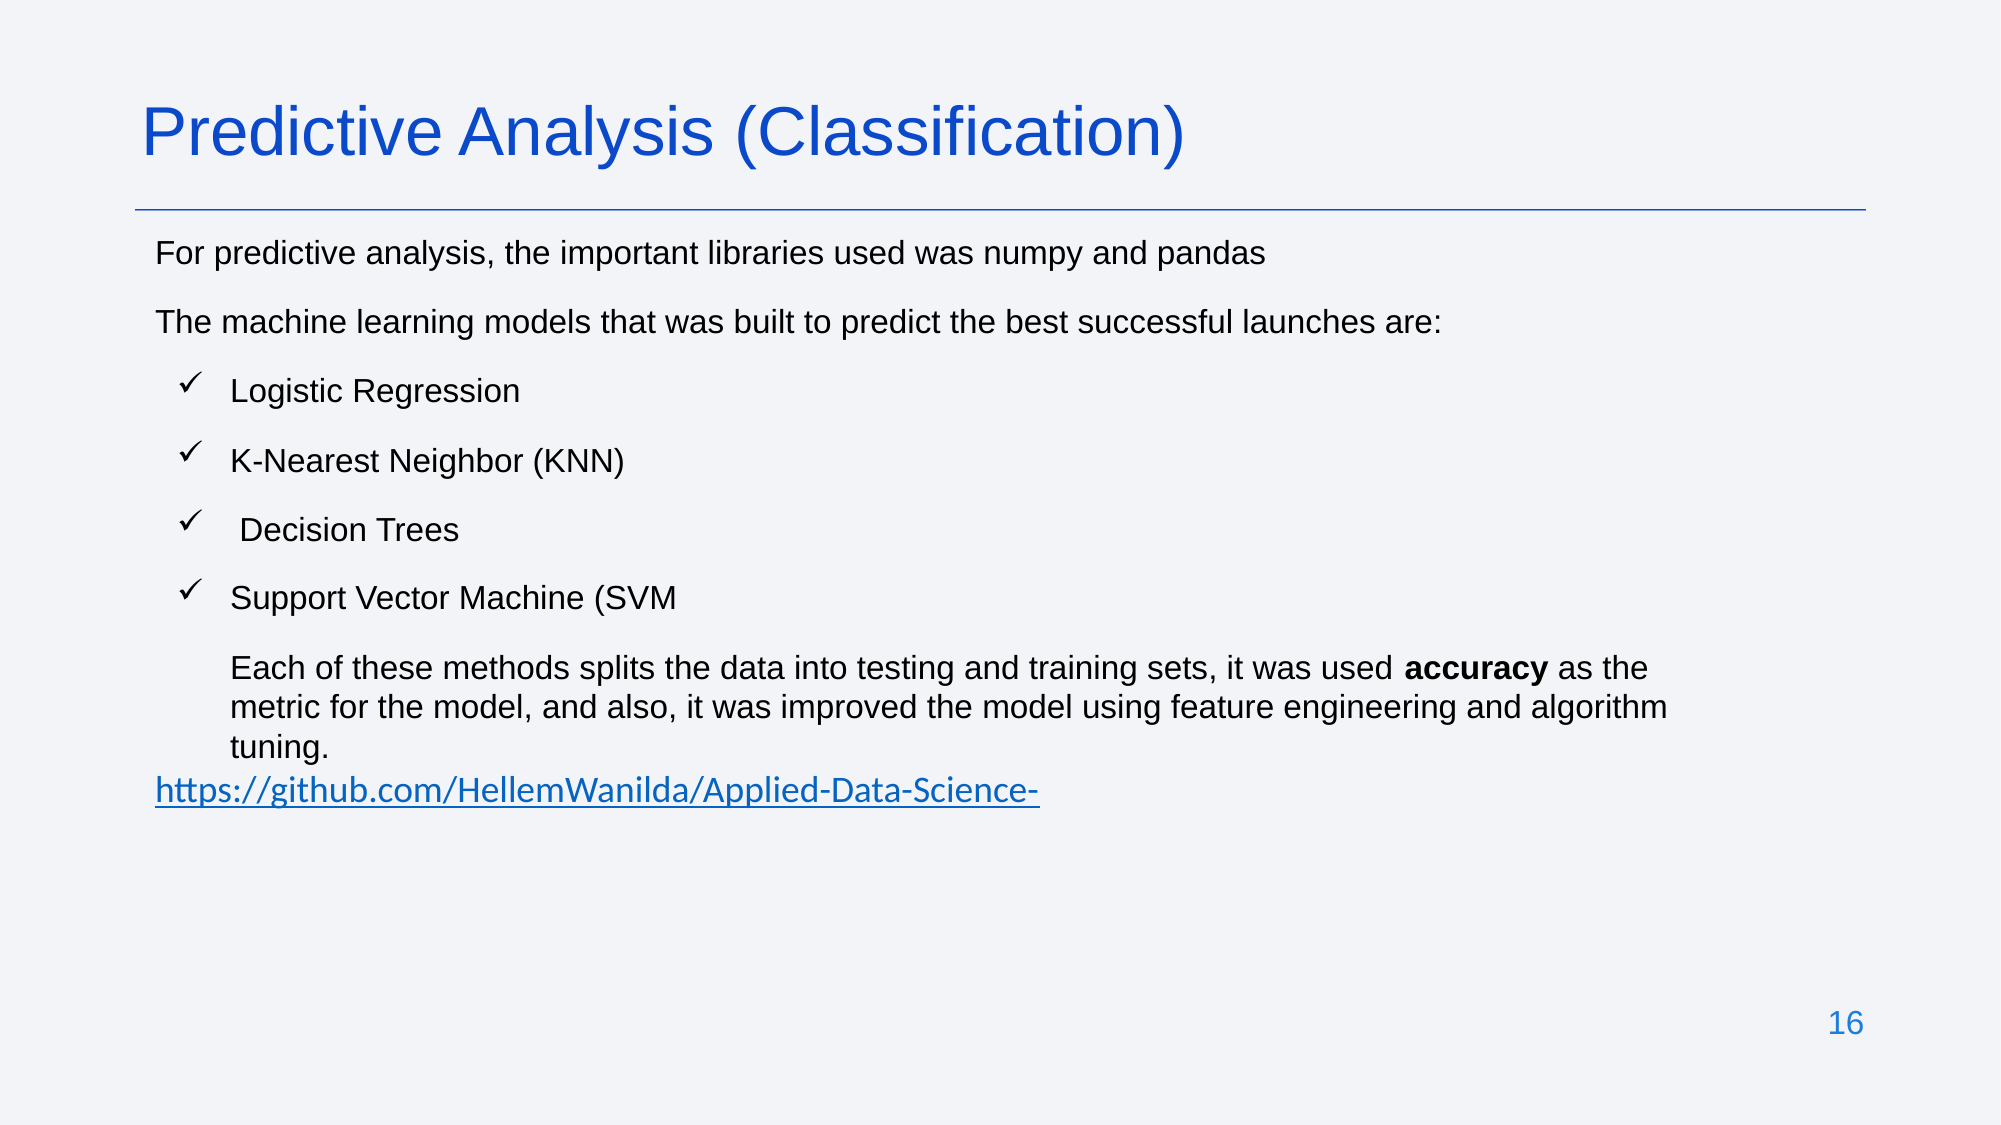

Predictive Analysis (Classification)
For predictive analysis, the important libraries used was numpy and pandas
The machine learning models that was built to predict the best successful launches are:
Logistic Regression
K-Nearest Neighbor (KNN)
 Decision Trees
Support Vector Machine (SVM
Each of these methods splits the data into testing and training sets, it was used accuracy as the metric for the model, and also, it was improved the model using feature engineering and algorithm tuning.
https://github.com/HellemWanilda/Applied-Data-Science-
16